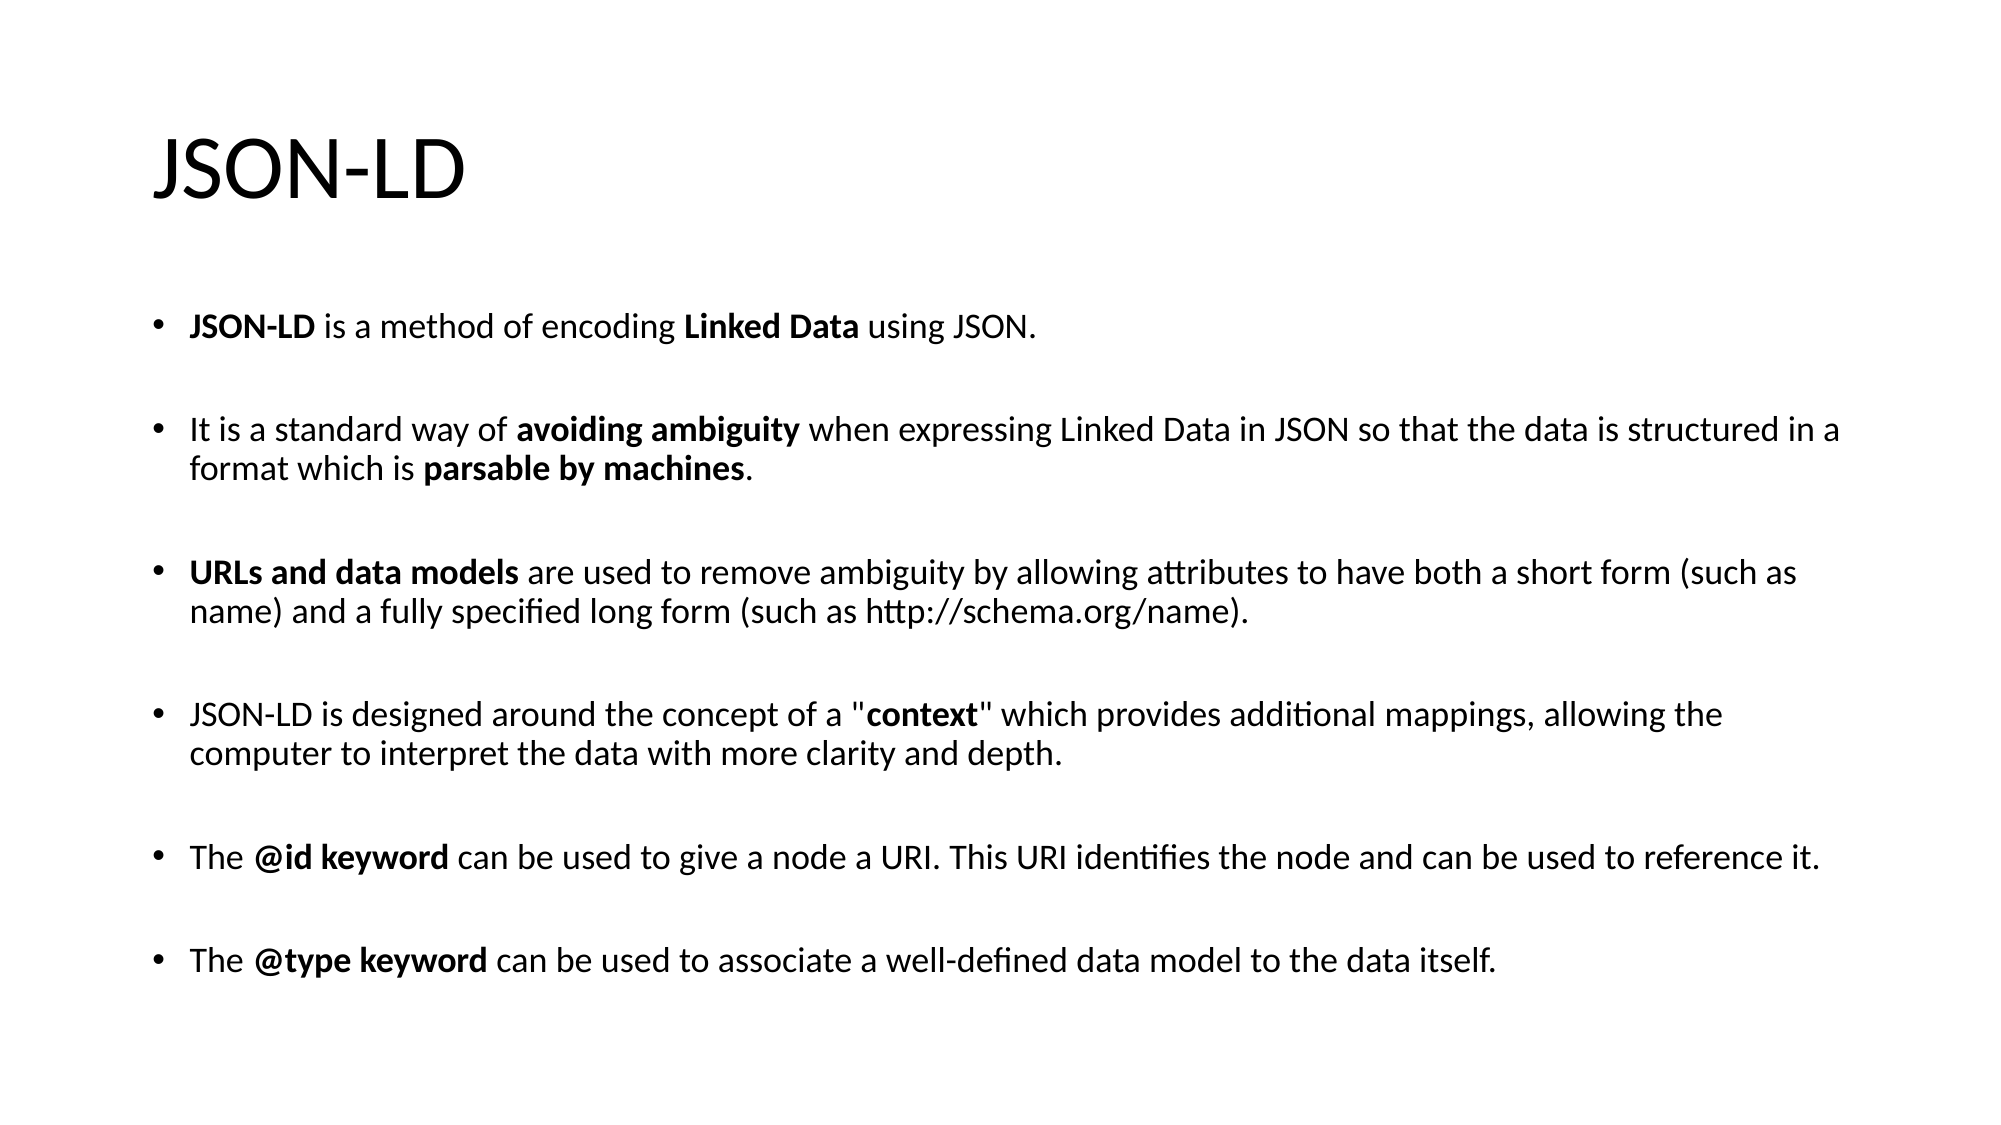

# JSON-LD
JSON-LD is a method of encoding Linked Data using JSON.

It is a standard way of avoiding ambiguity when expressing Linked Data in JSON so that the data is structured in a format which is parsable by machines.

URLs and data models are used to remove ambiguity by allowing attributes to have both a short form (such as name) and a fully specified long form (such as http://schema.org/name).

JSON-LD is designed around the concept of a "context" which provides additional mappings, allowing the computer to interpret the data with more clarity and depth.

The @id keyword can be used to give a node a URI. This URI identifies the node and can be used to reference it.

The @type keyword can be used to associate a well-defined data model to the data itself.